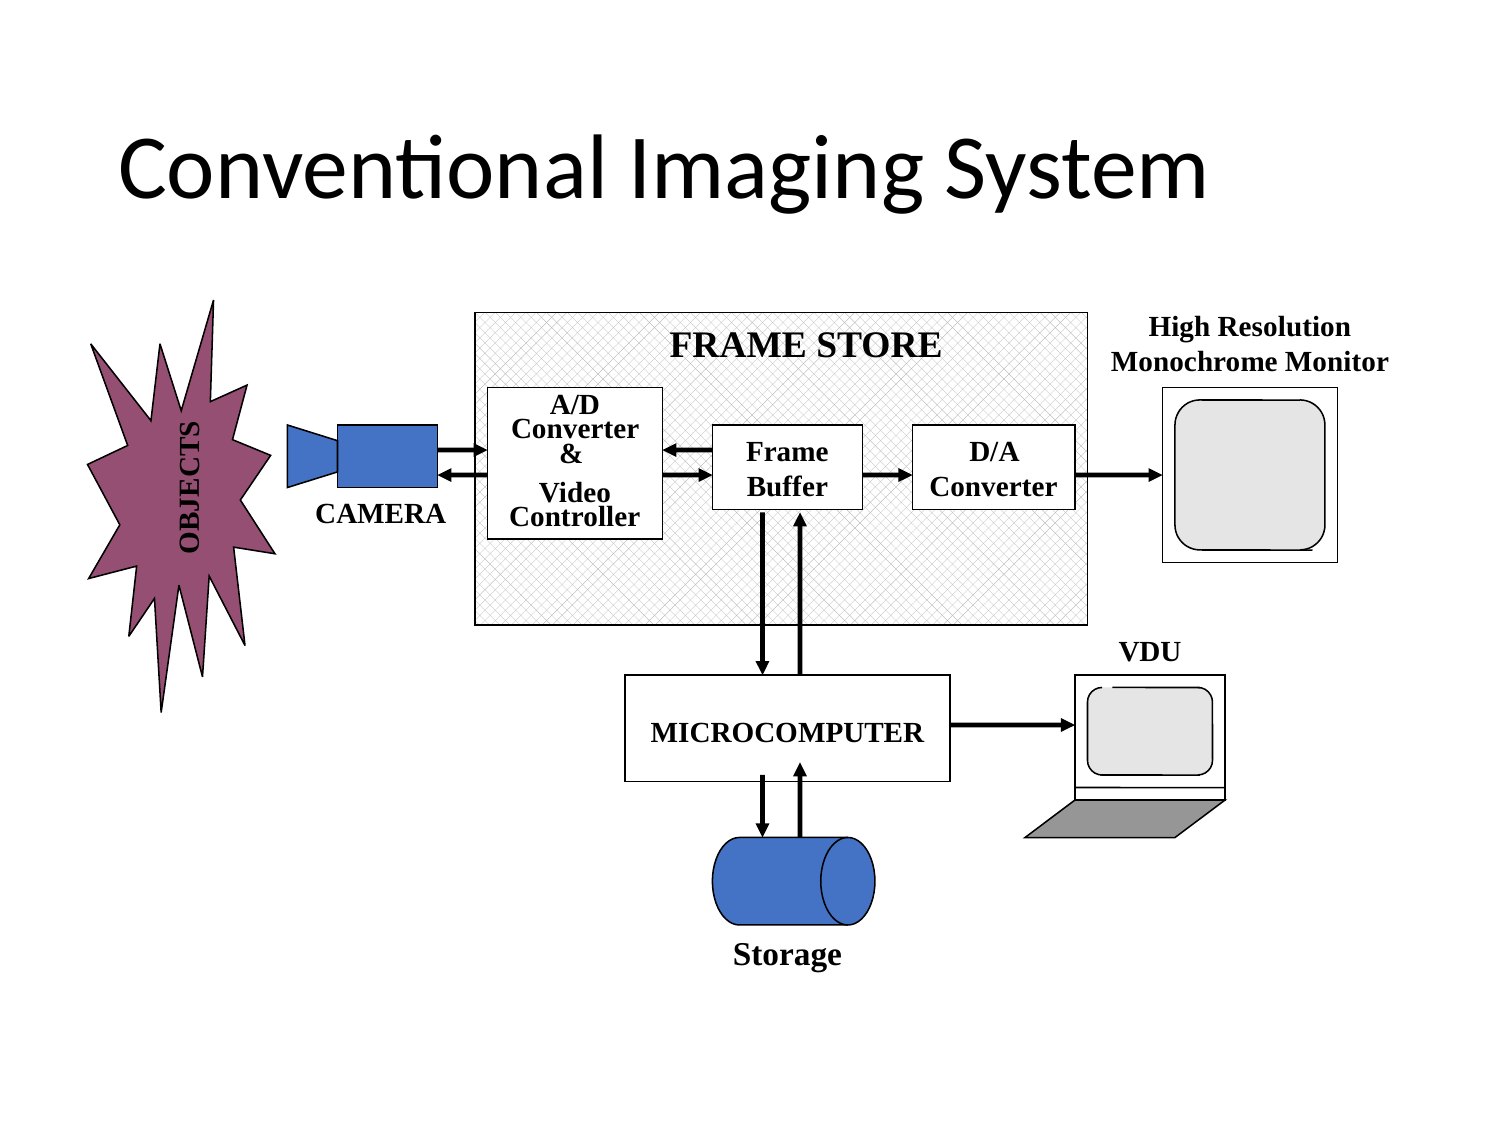

# Conventional Imaging System

High Resolution Monochrome Monitor

FRAME STORE
A/D Converter &
Video Controller

Frame Buffer
D/A Converter

OBJECTS

CAMERA

VDU

MICROCOMPUTER

Storage